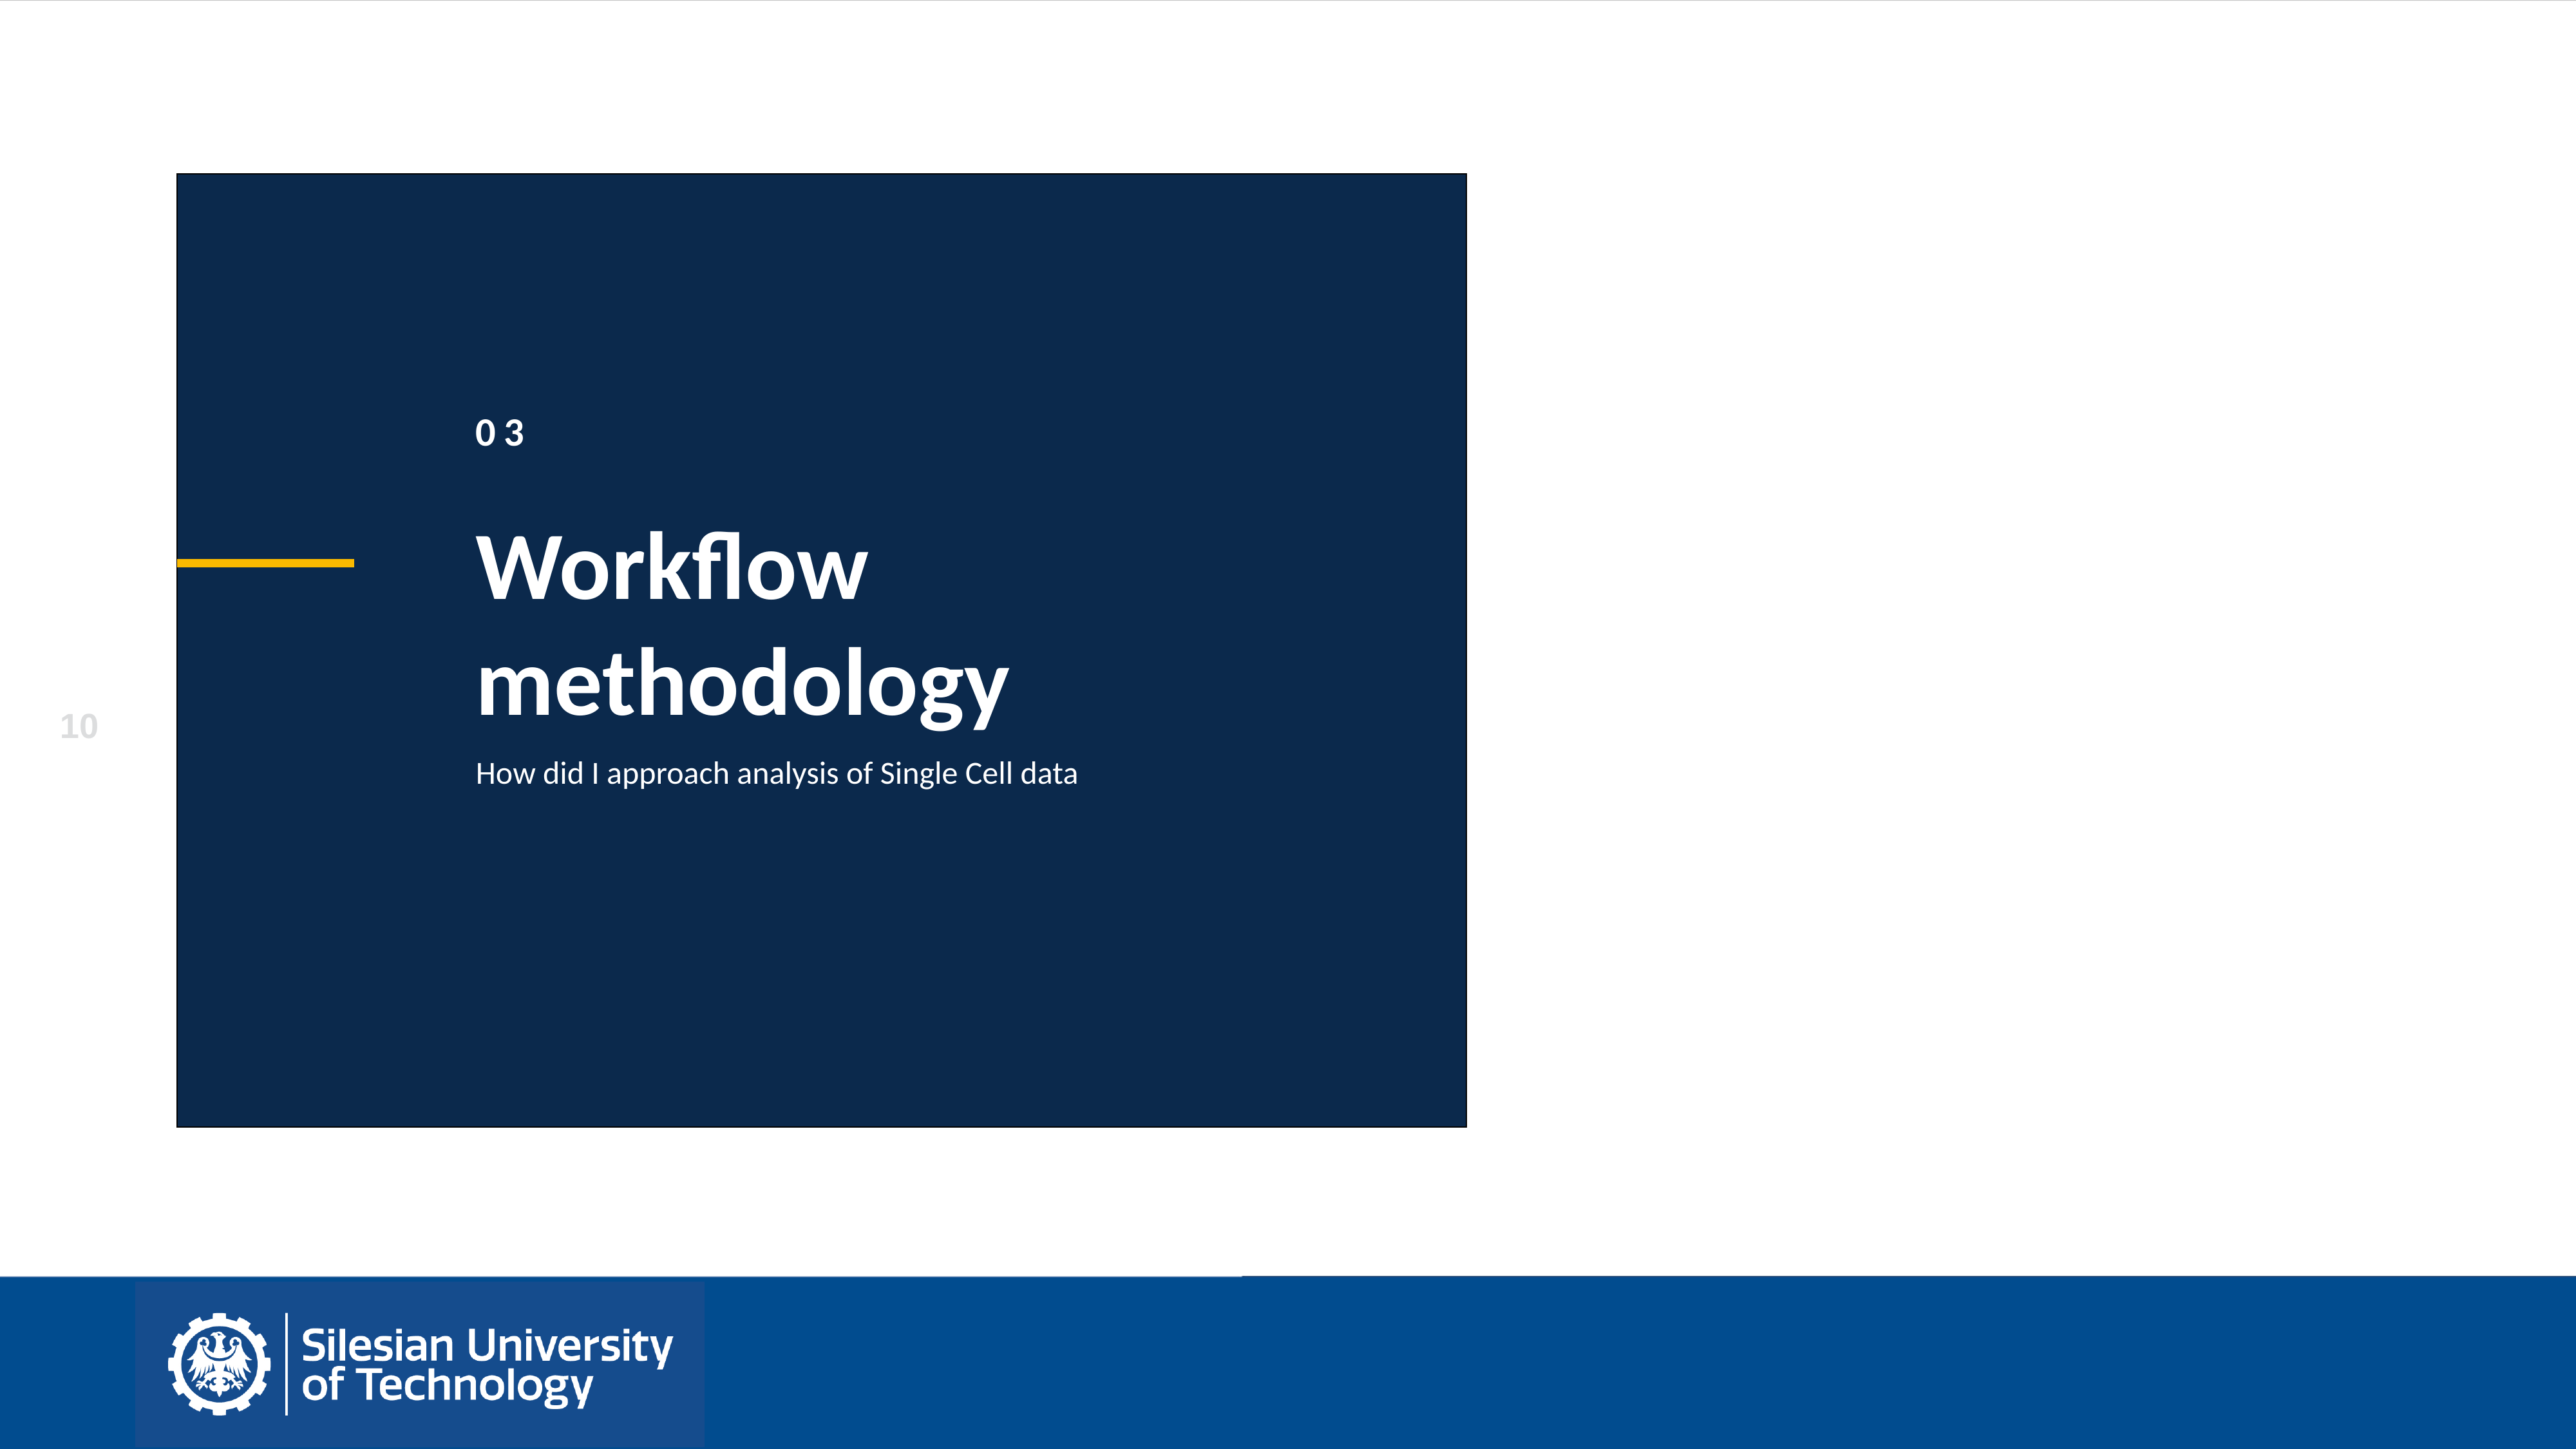

03
Workflow methodology
How did I approach analysis of Single Cell data